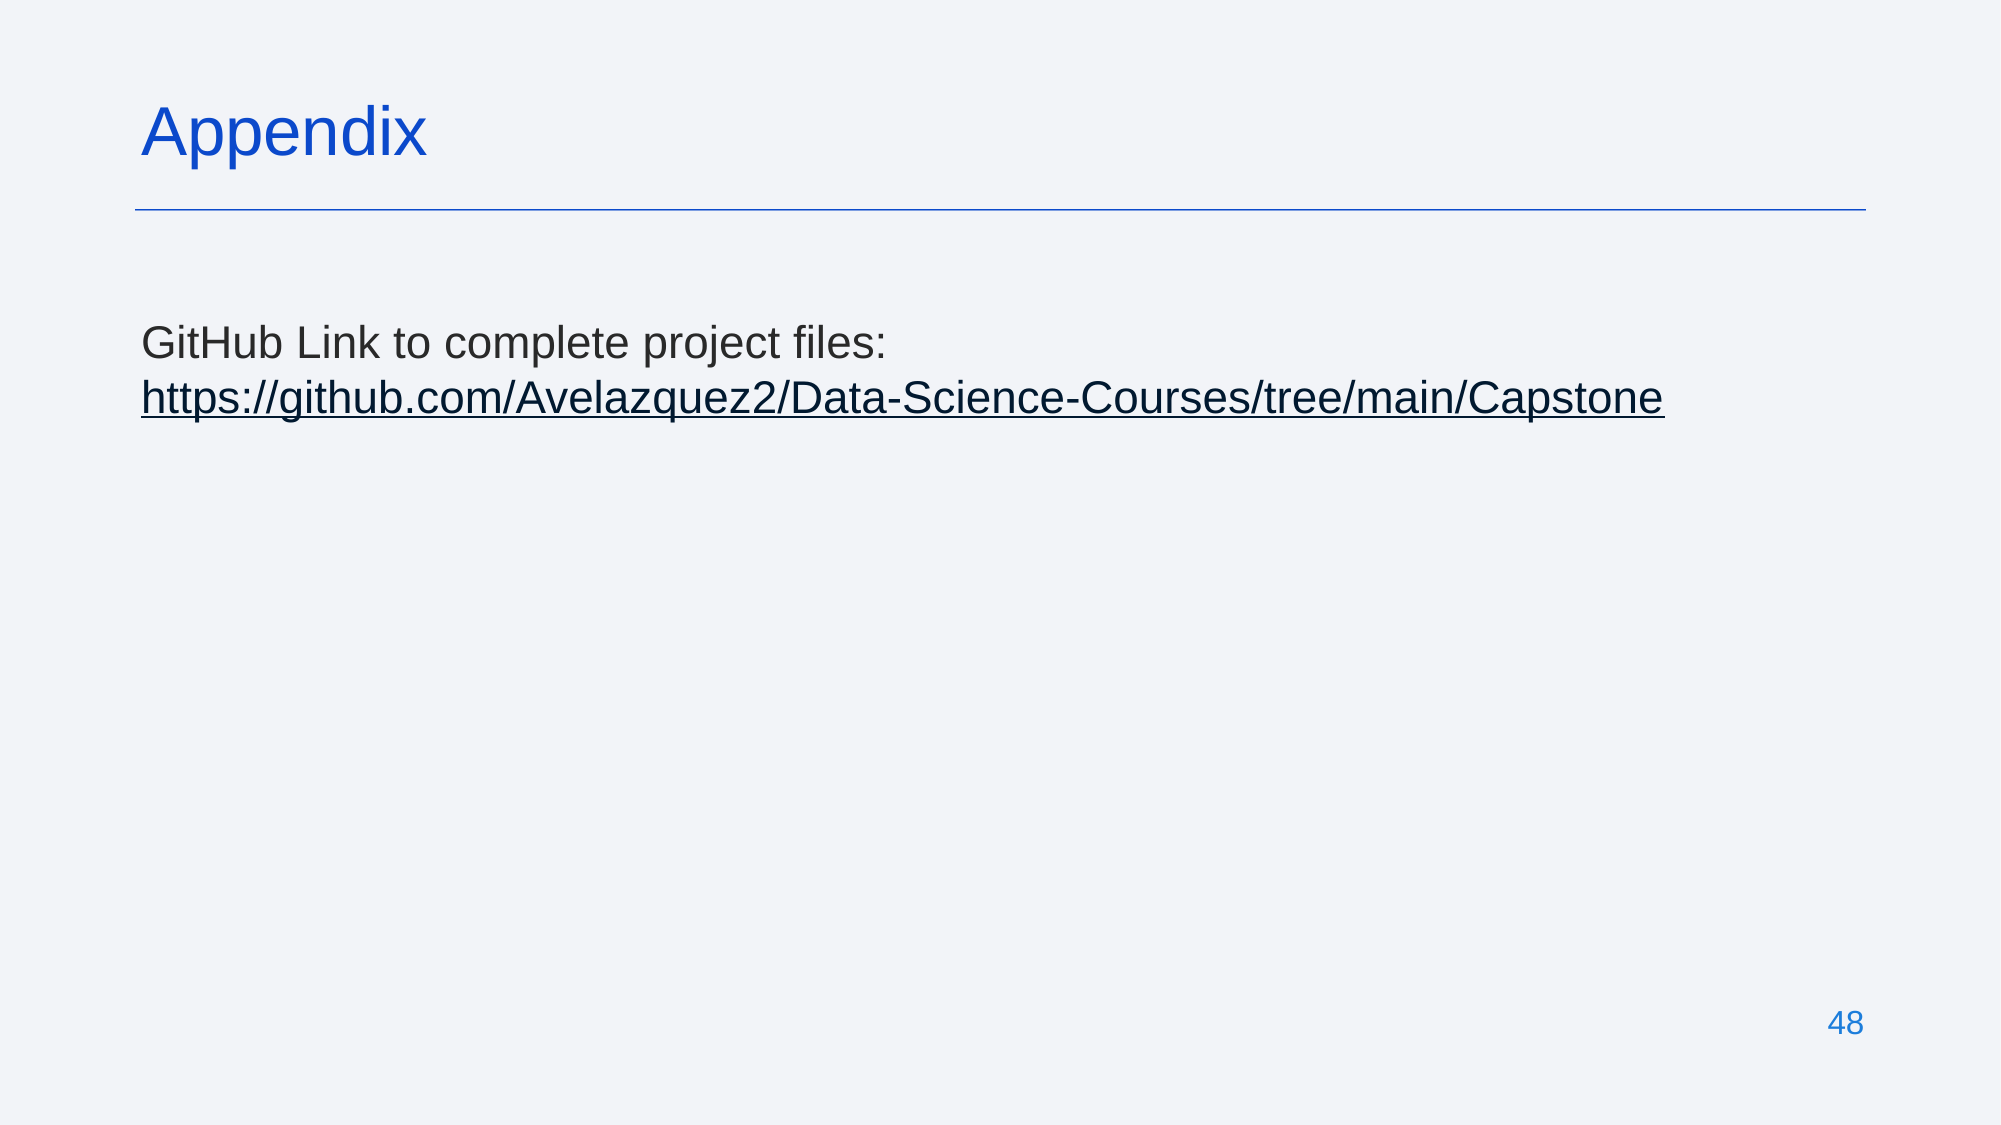

Appendix
GitHub Link to complete project files: https://github.com/Avelazquez2/Data-Science-Courses/tree/main/Capstone
48